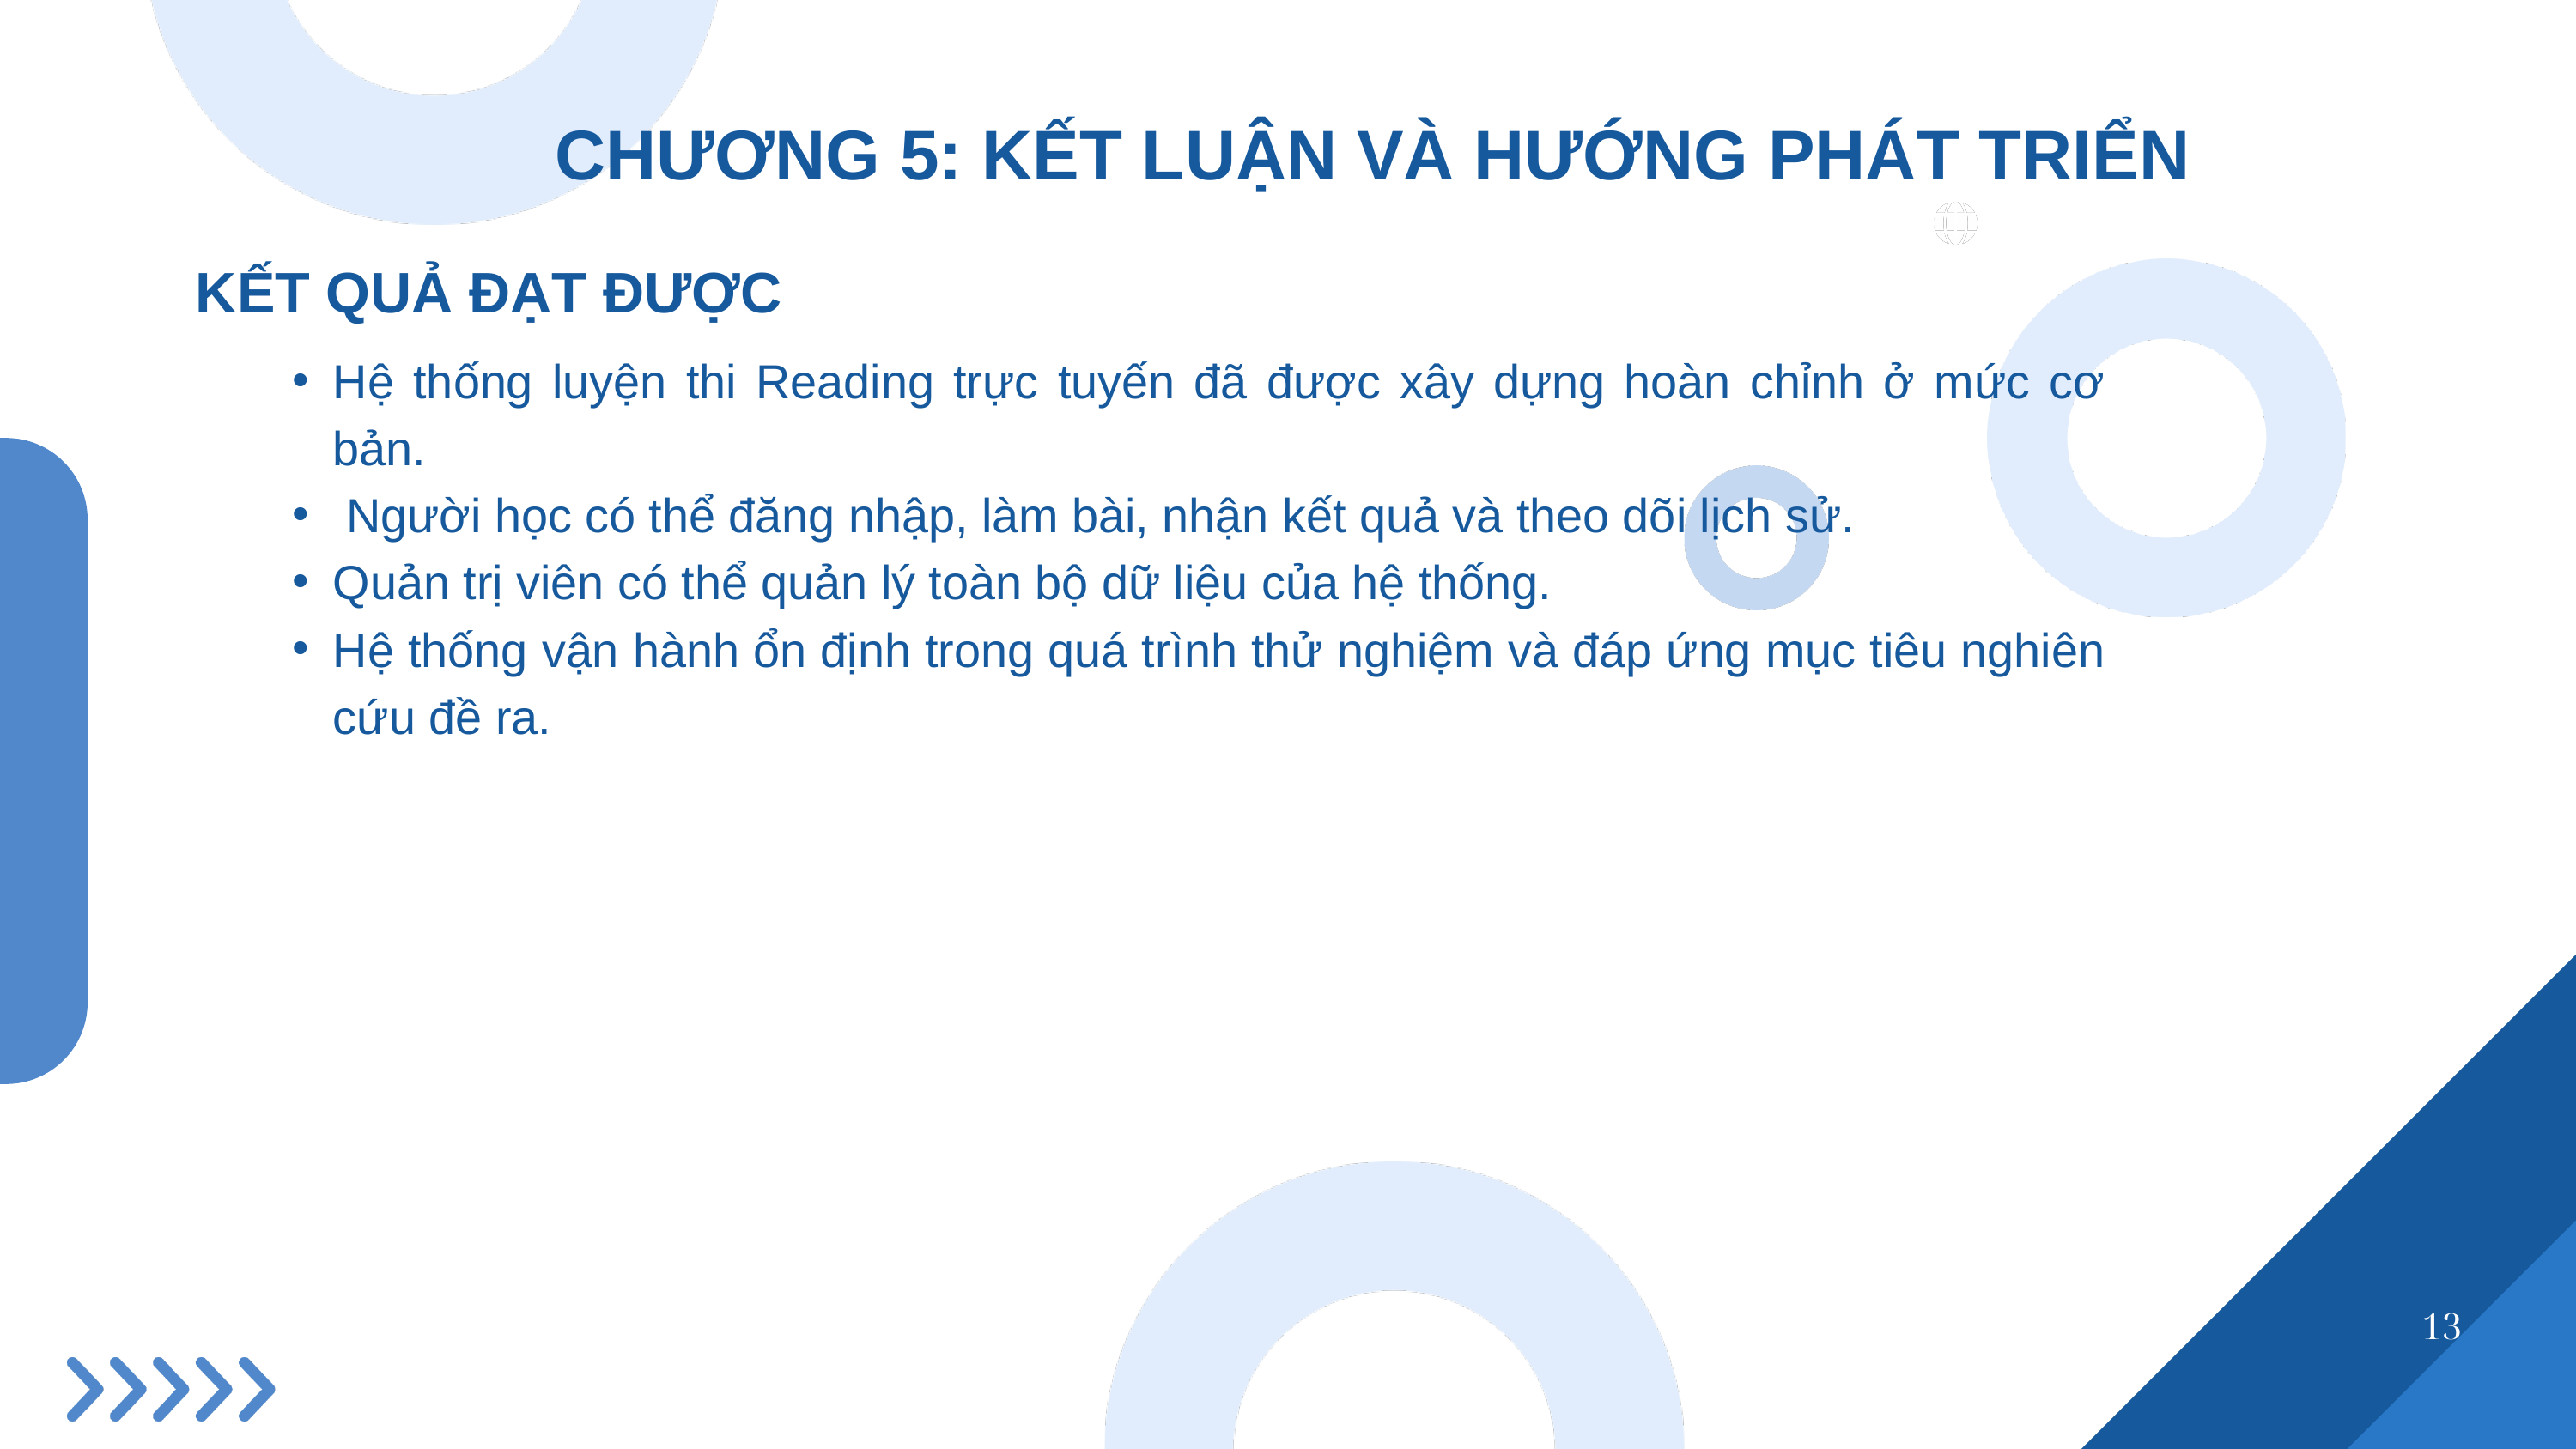

CHƯƠNG 5: KẾT LUẬN VÀ HƯỚNG PHÁT TRIỂN

KẾT QUẢ ĐẠT ĐƯỢC

Hệ thống luyện thi Reading trực tuyến đã được xây dựng hoàn chỉnh ở mức cơ bản.
 Người học có thể đăng nhập, làm bài, nhận kết quả và theo dõi lịch sử.
Quản trị viên có thể quản lý toàn bộ dữ liệu của hệ thống.
Hệ thống vận hành ổn định trong quá trình thử nghiệm và đáp ứng mục tiêu nghiên cứu đề ra.

13